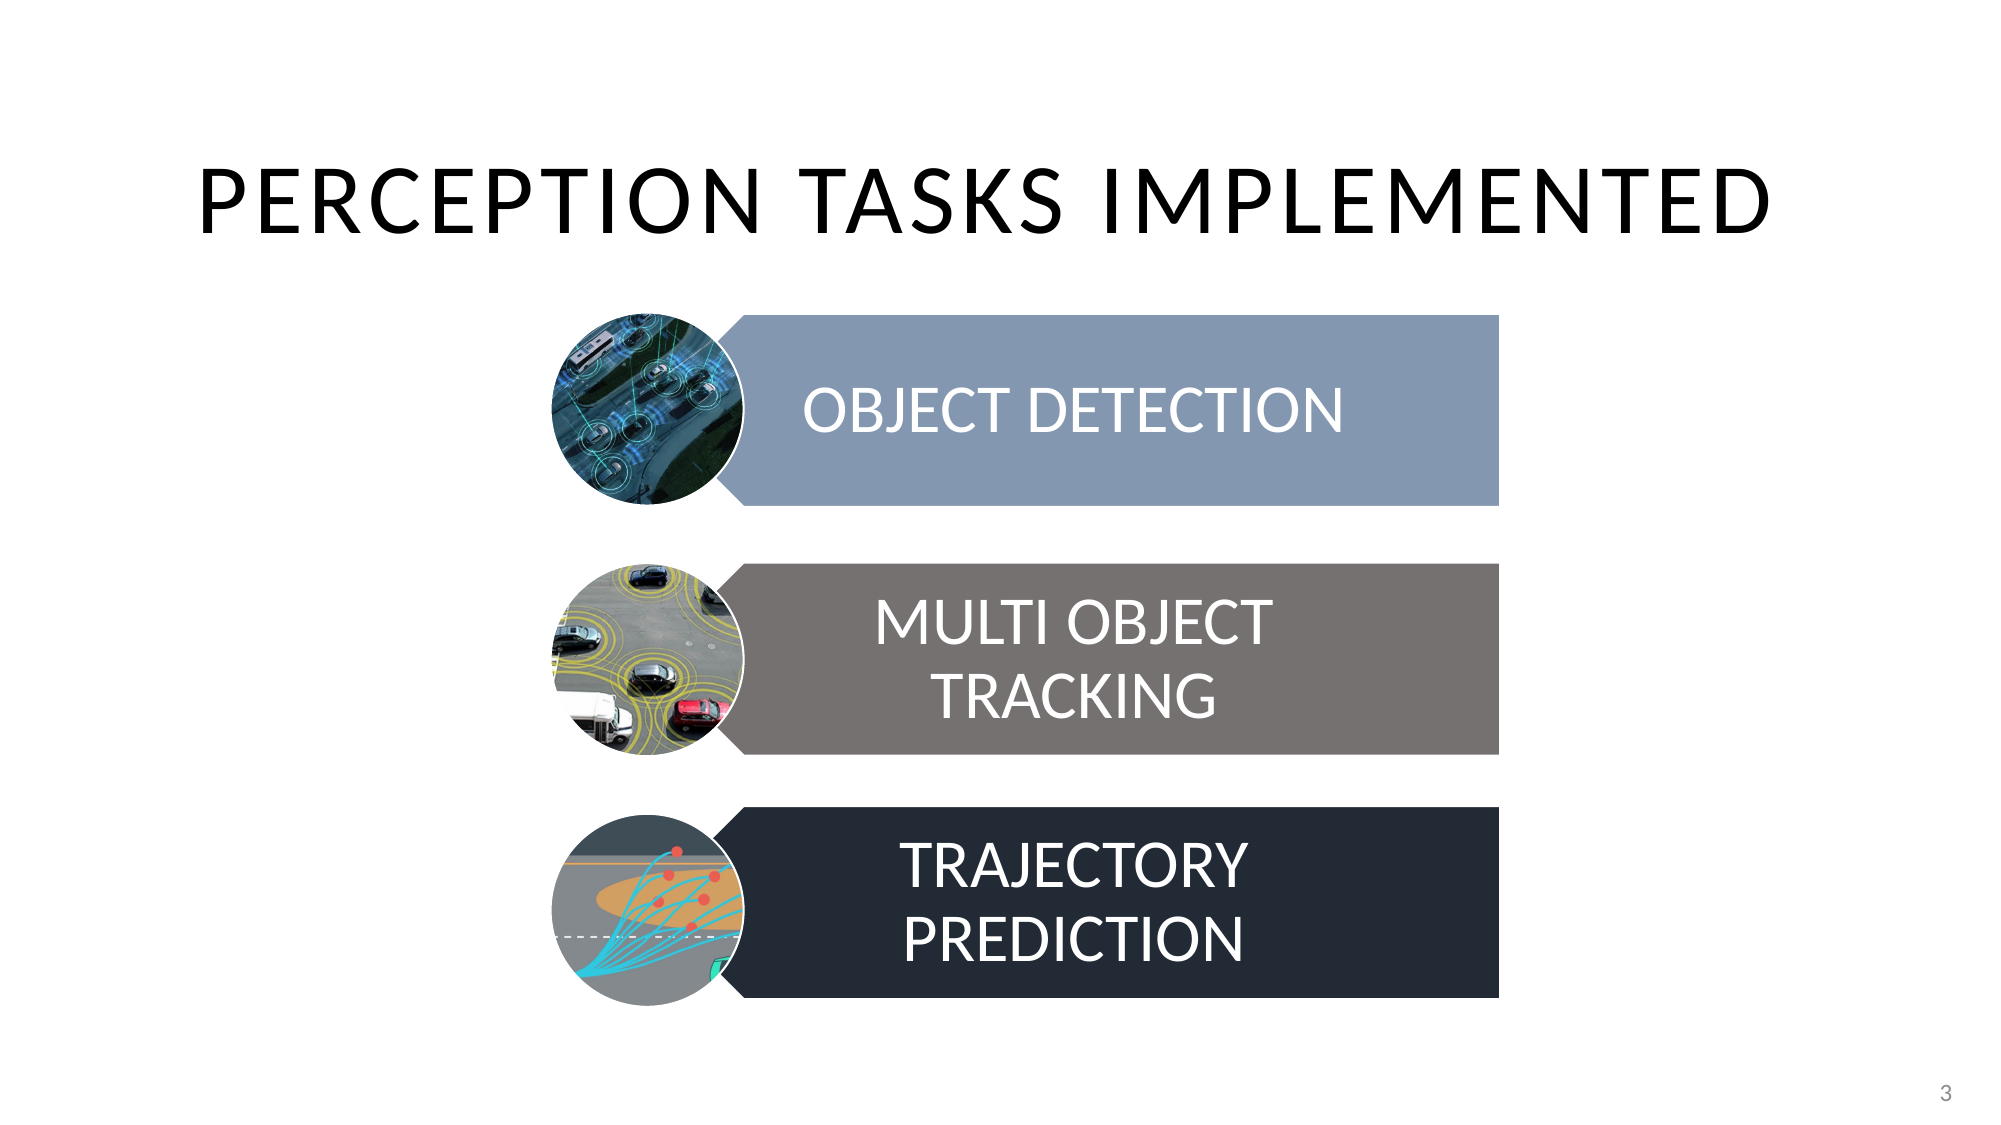

# PERCEPTION TASKS IMPLEMENTED
OBJECT DETECTION
MULTI OBJECT TRACKING
TRAJECTORY PREDICTION
3